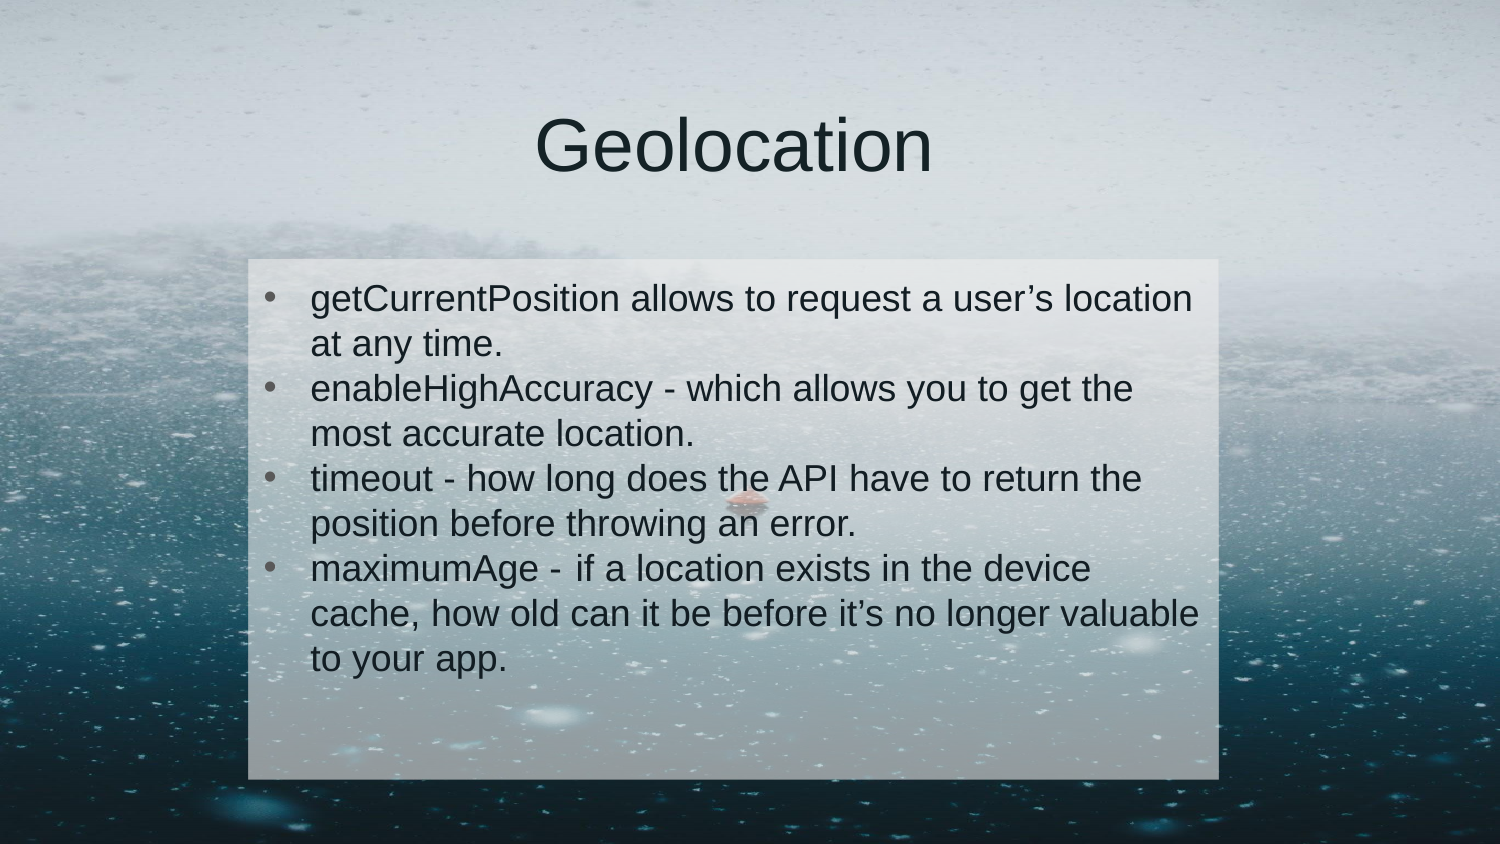

# Geolocation
getCurrentPosition allows to request a user’s location at any time.
enableHighAccuracy - which allows you to get the most accurate location.
timeout - how long does the API have to return the position before throwing an error.
maximumAge -  if a location exists in the device cache, how old can it be before it’s no longer valuable to your app.